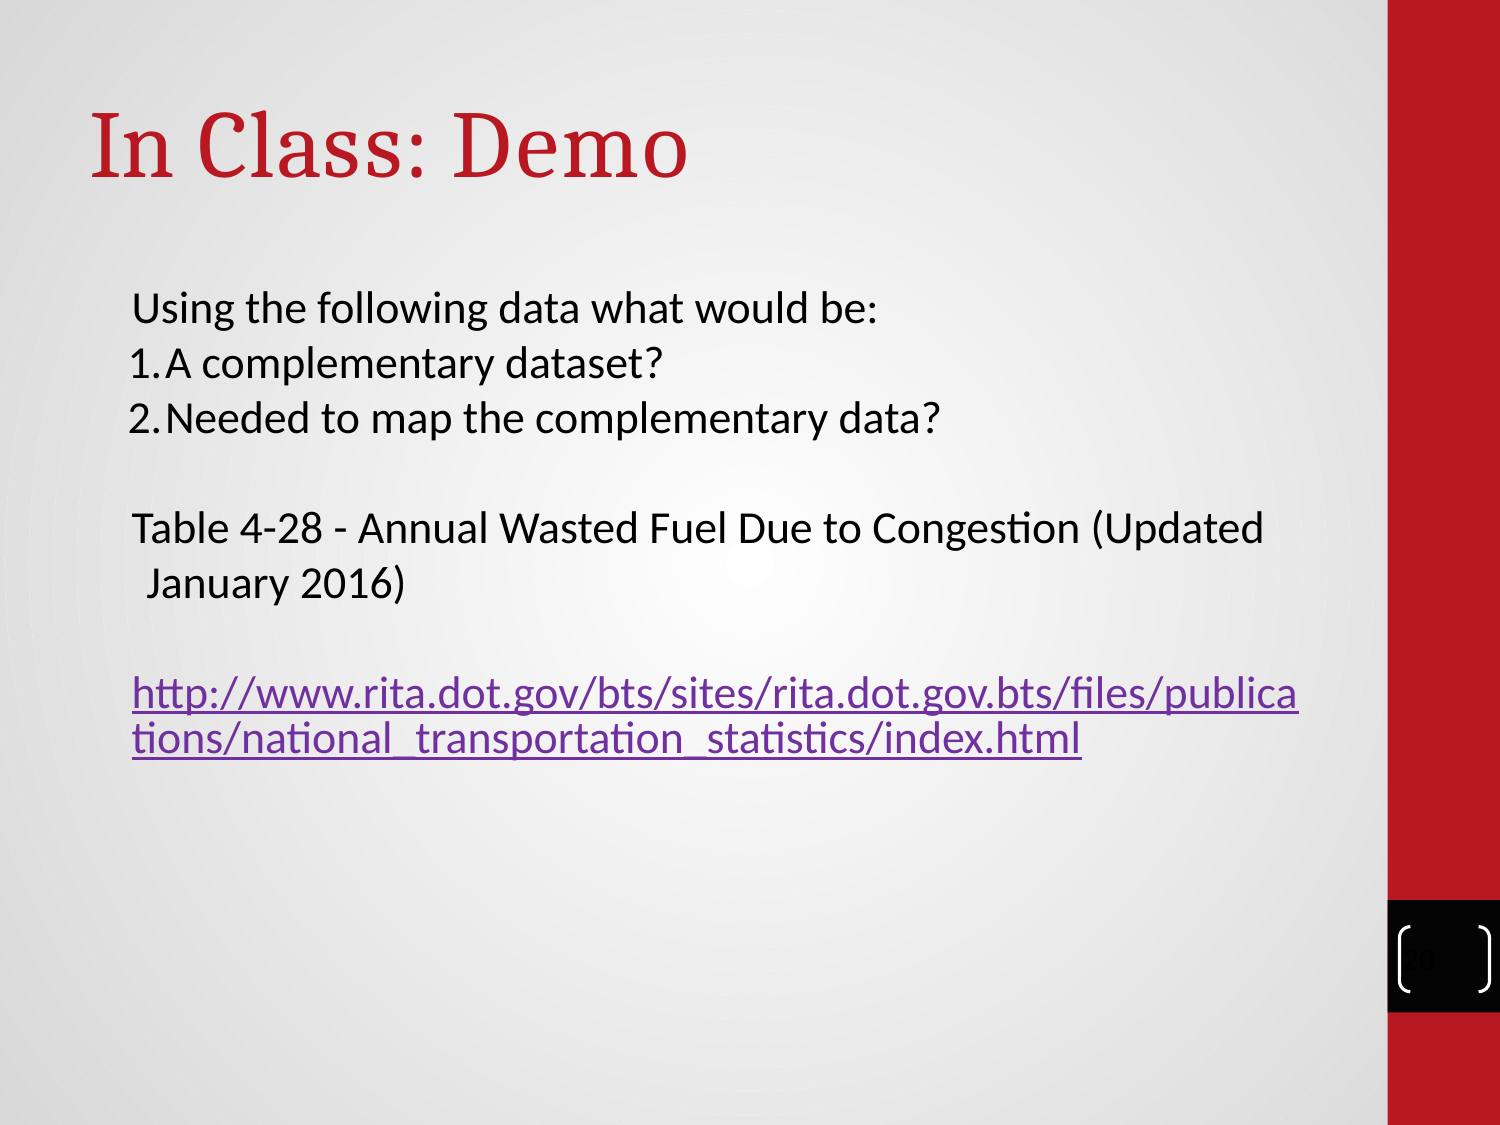

# In Class: Demo
Using the following data what would be:
A complementary dataset?
Needed to map the complementary data?

Table 4-28 - Annual Wasted Fuel Due to Congestion (Updated January 2016)

http://www.rita.dot.gov/bts/sites/rita.dot.gov.bts/files/publications/national_transportation_statistics/index.html
20